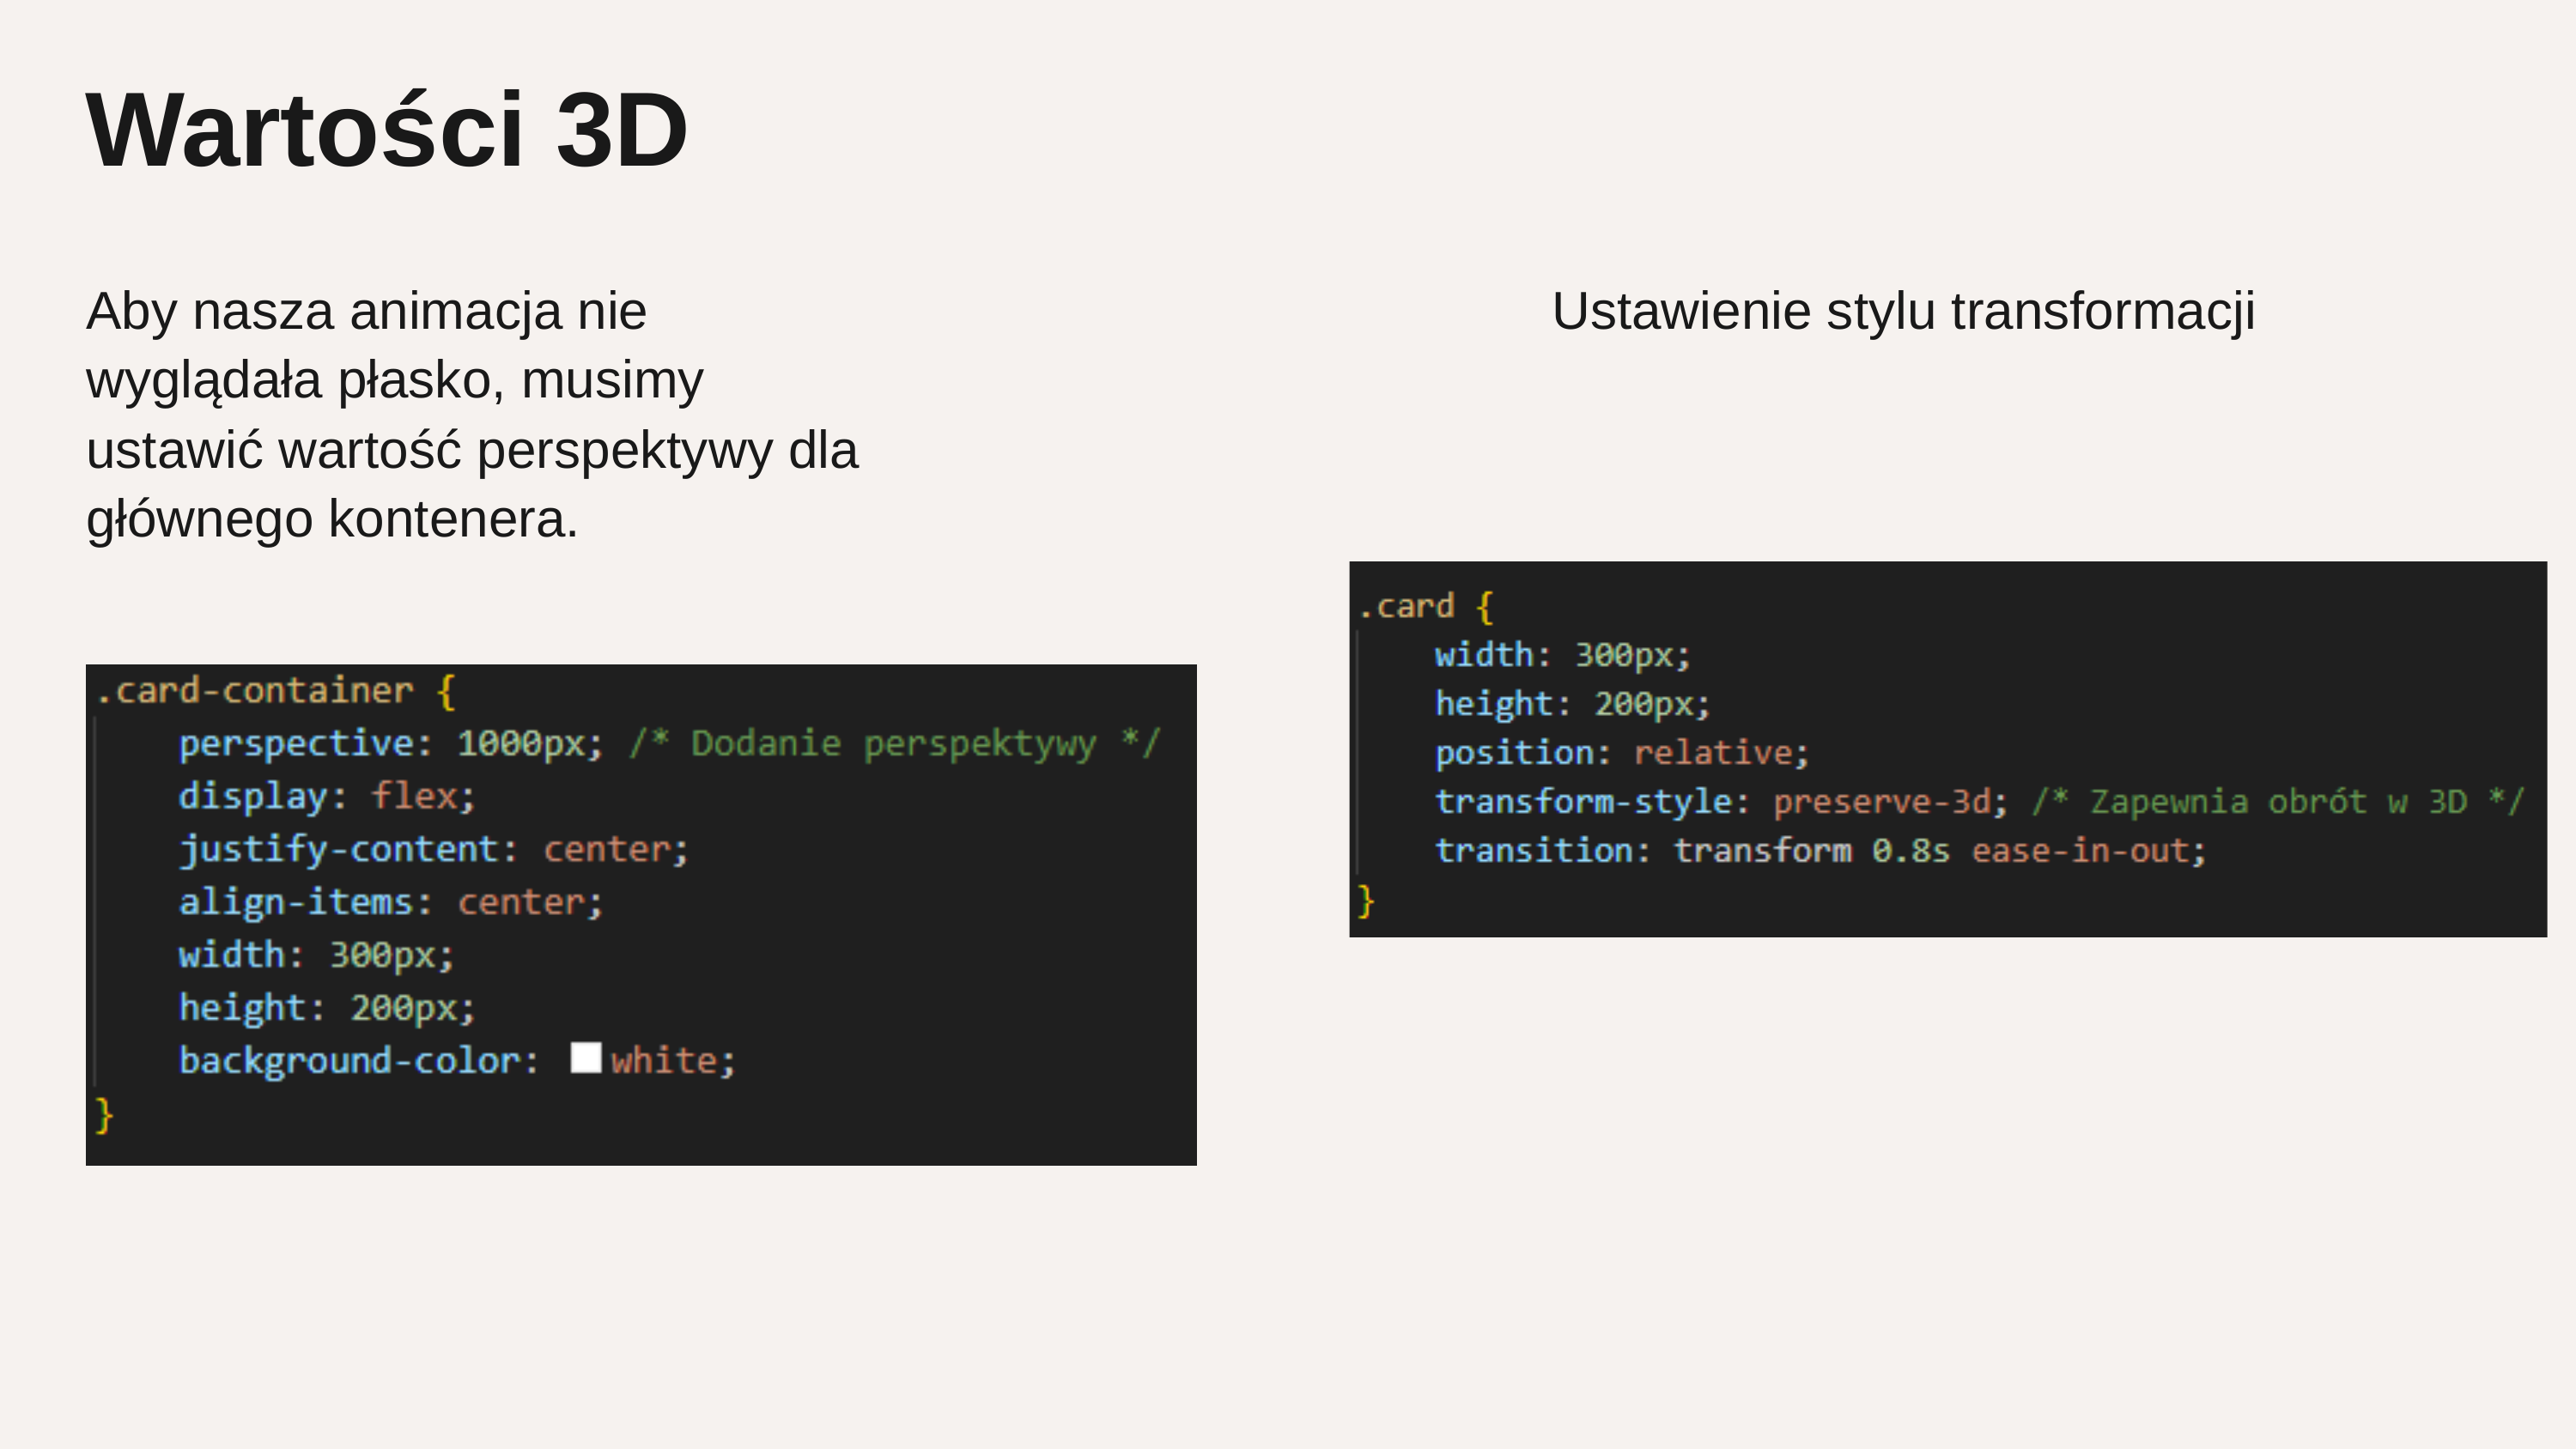

Wartości 3D
Aby nasza animacja nie wyglądała płasko, musimy ustawić wartość perspektywy dla głównego kontenera.

Ustawienie stylu transformacji